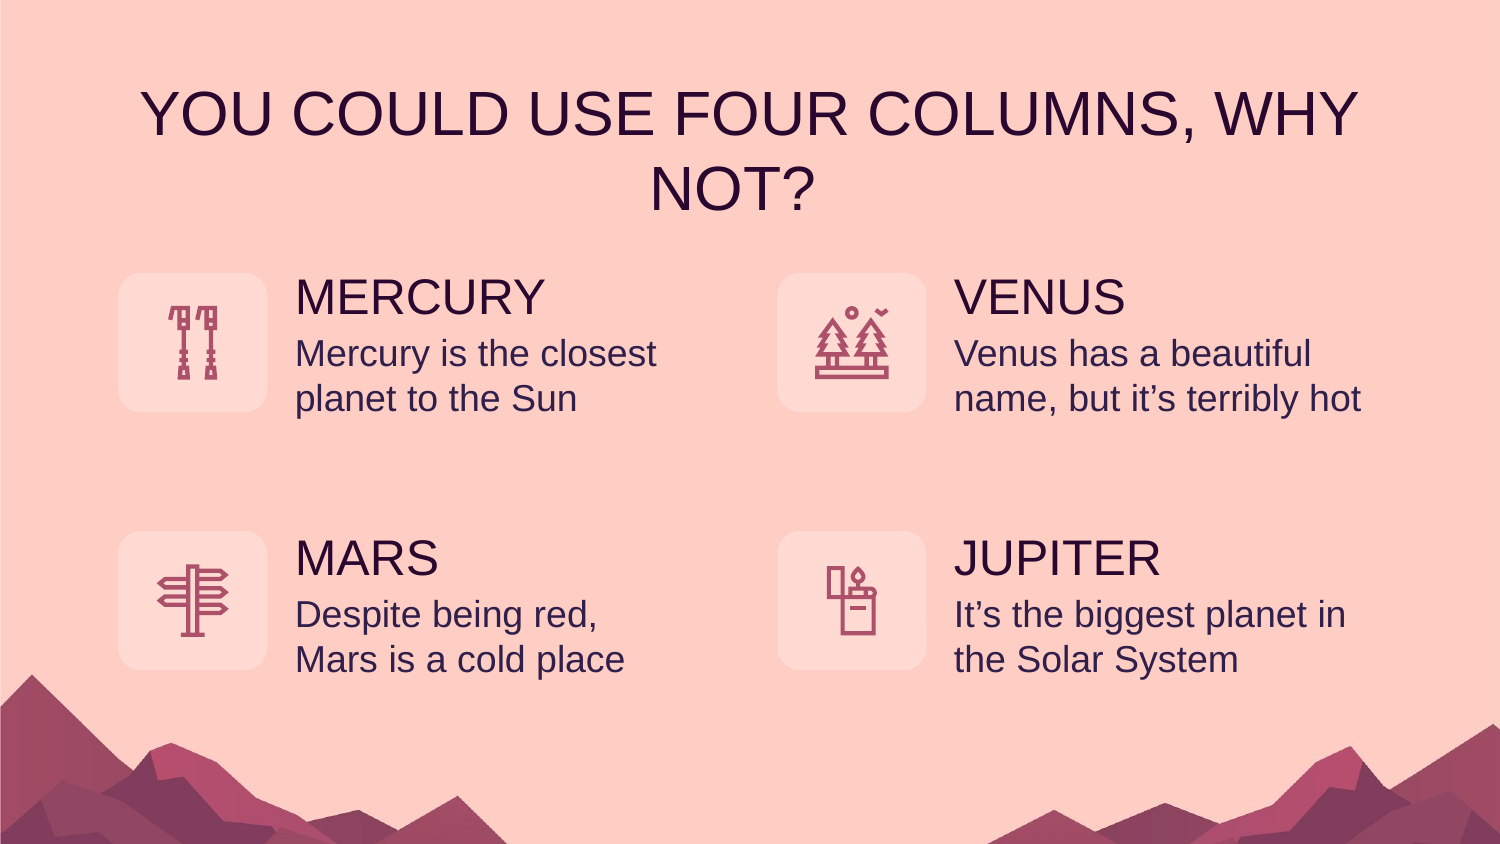

YOU COULD USE FOUR COLUMNS, WHY NOT?
# MERCURY
VENUS

Mercury is the closest planet to the Sun
Venus has a beautiful name, but it’s terribly hot
MARS
JUPITER

Despite being red, Mars is a cold place
It’s the biggest planet in the Solar System